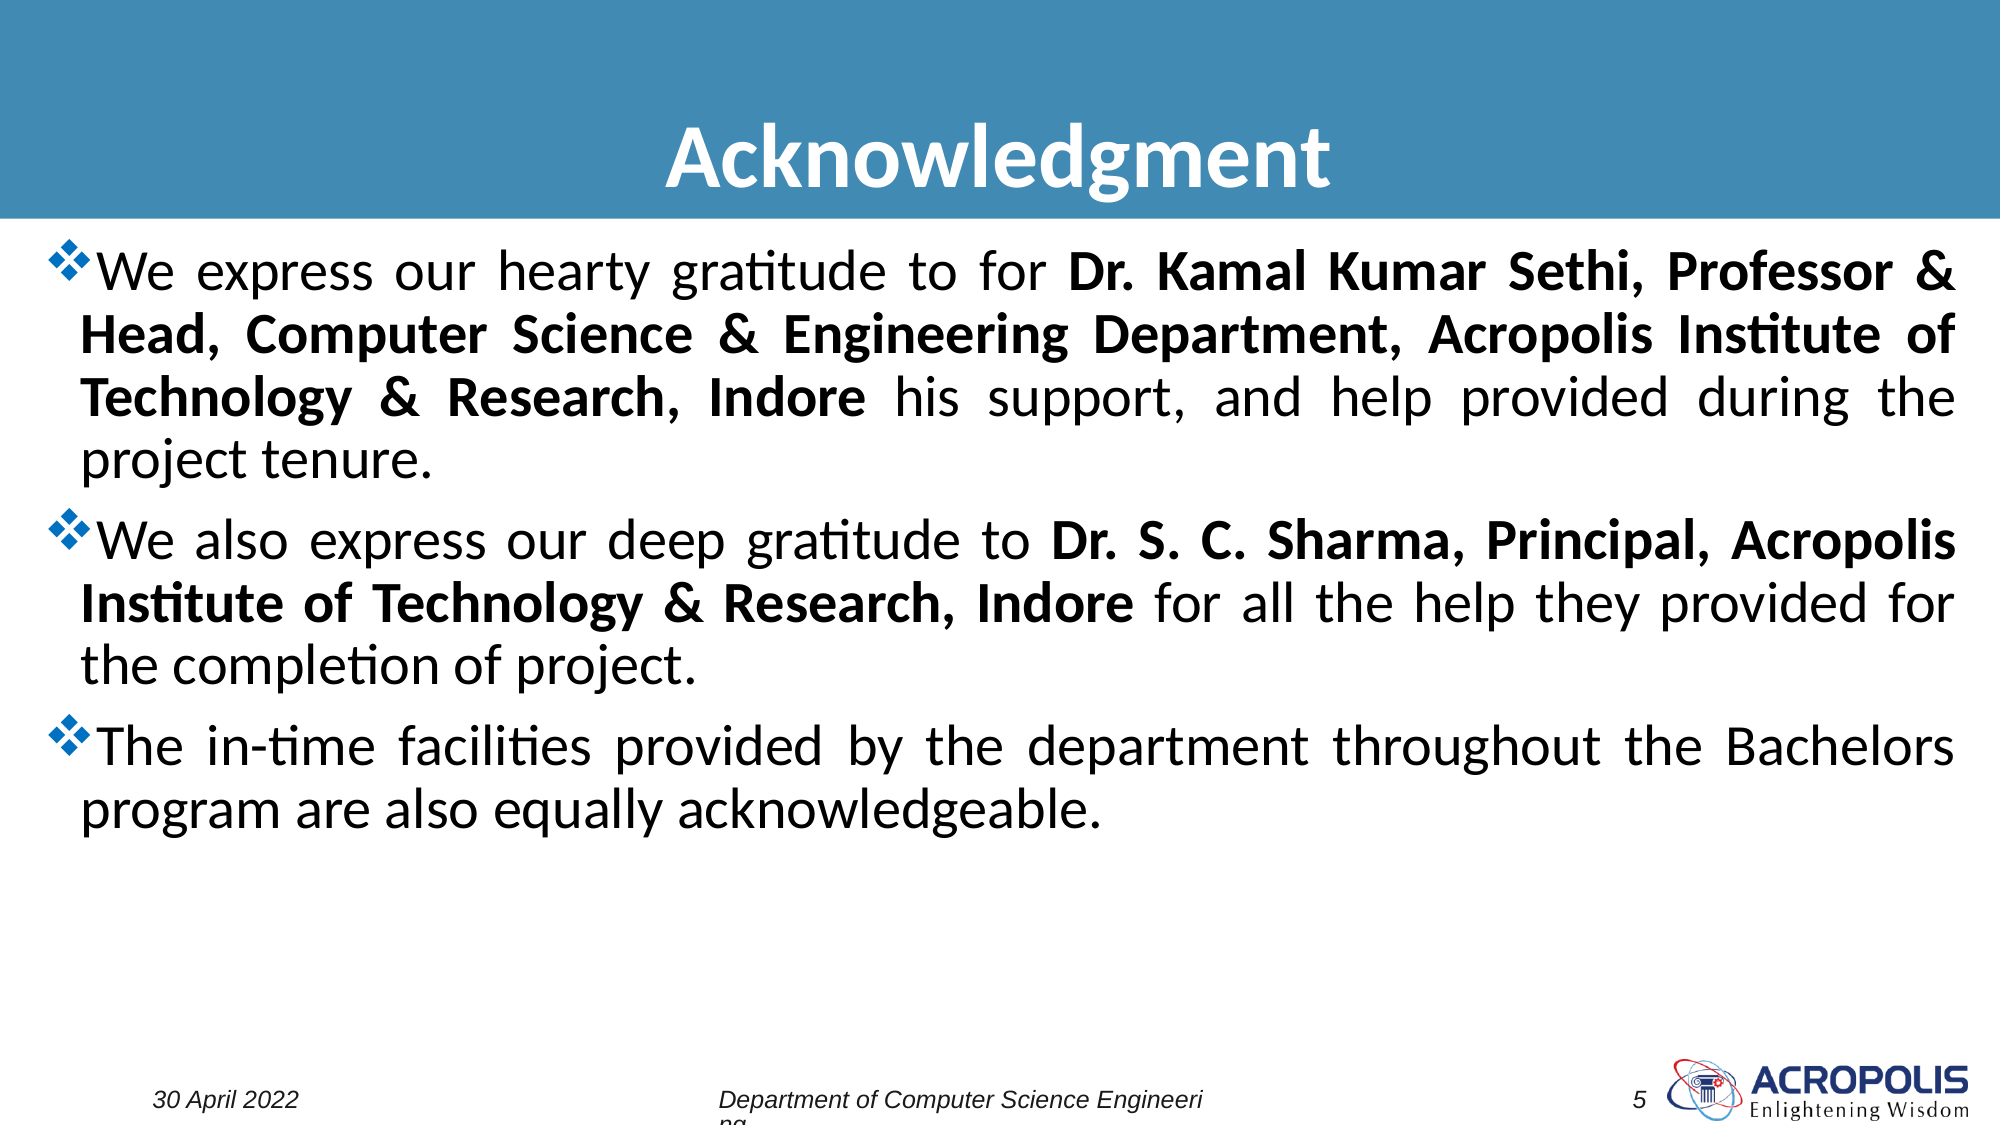

# Acknowledgment
We express our hearty gratitude to for Dr. Kamal Kumar Sethi, Professor & Head, Computer Science & Engineering Department, Acropolis Institute of Technology & Research, Indore his support, and help provided during the project tenure.
We also express our deep gratitude to Dr. S. C. Sharma, Principal, Acropolis Institute of Technology & Research, Indore for all the help they provided for the completion of project.
The in-time facilities provided by the department throughout the Bachelors program are also equally acknowledgeable.

30 April 2022
Department of Computer Science Engineering
5